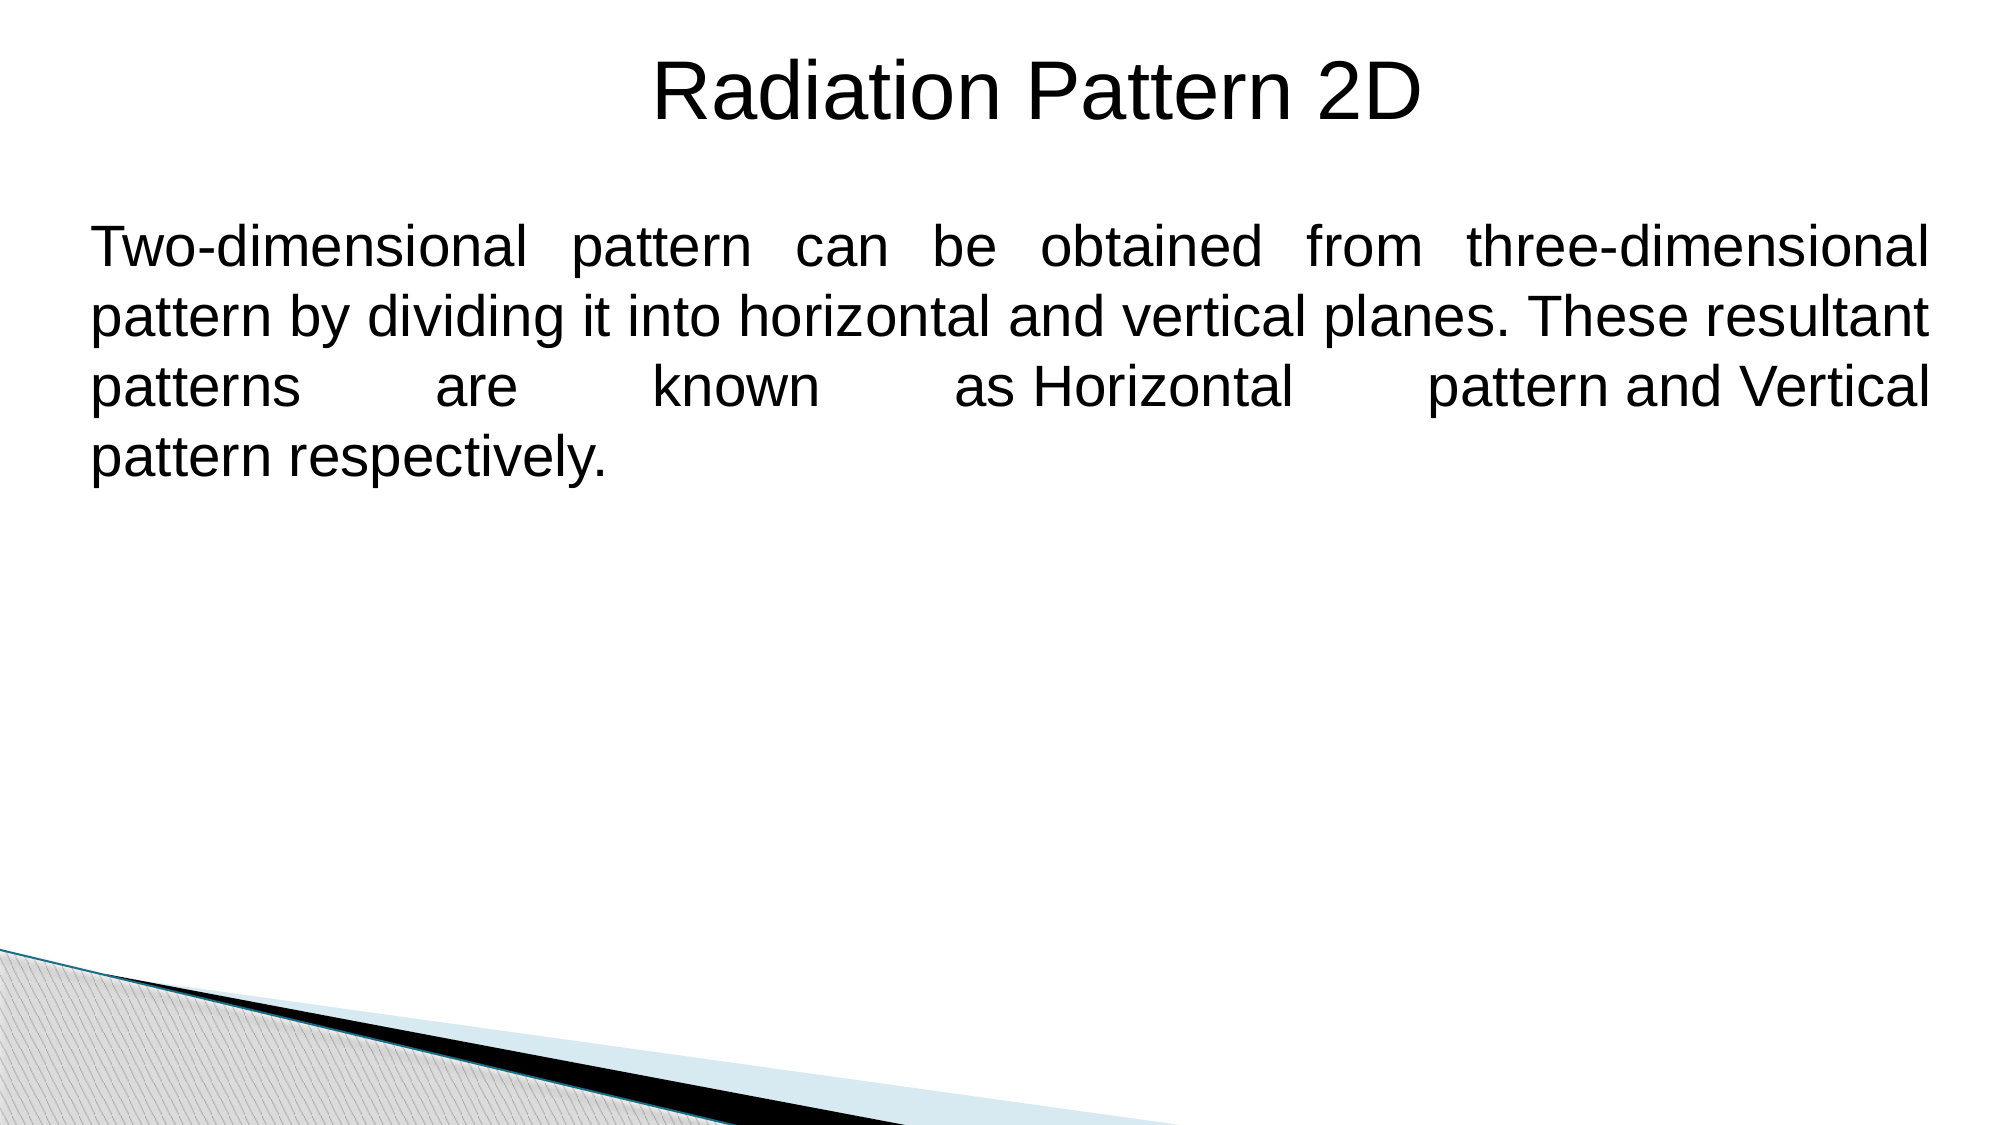

Radiation Pattern 2D
Two-dimensional pattern can be obtained from three-dimensional pattern by dividing it into horizontal and vertical planes. These resultant patterns are known as Horizontal pattern and Vertical pattern respectively.